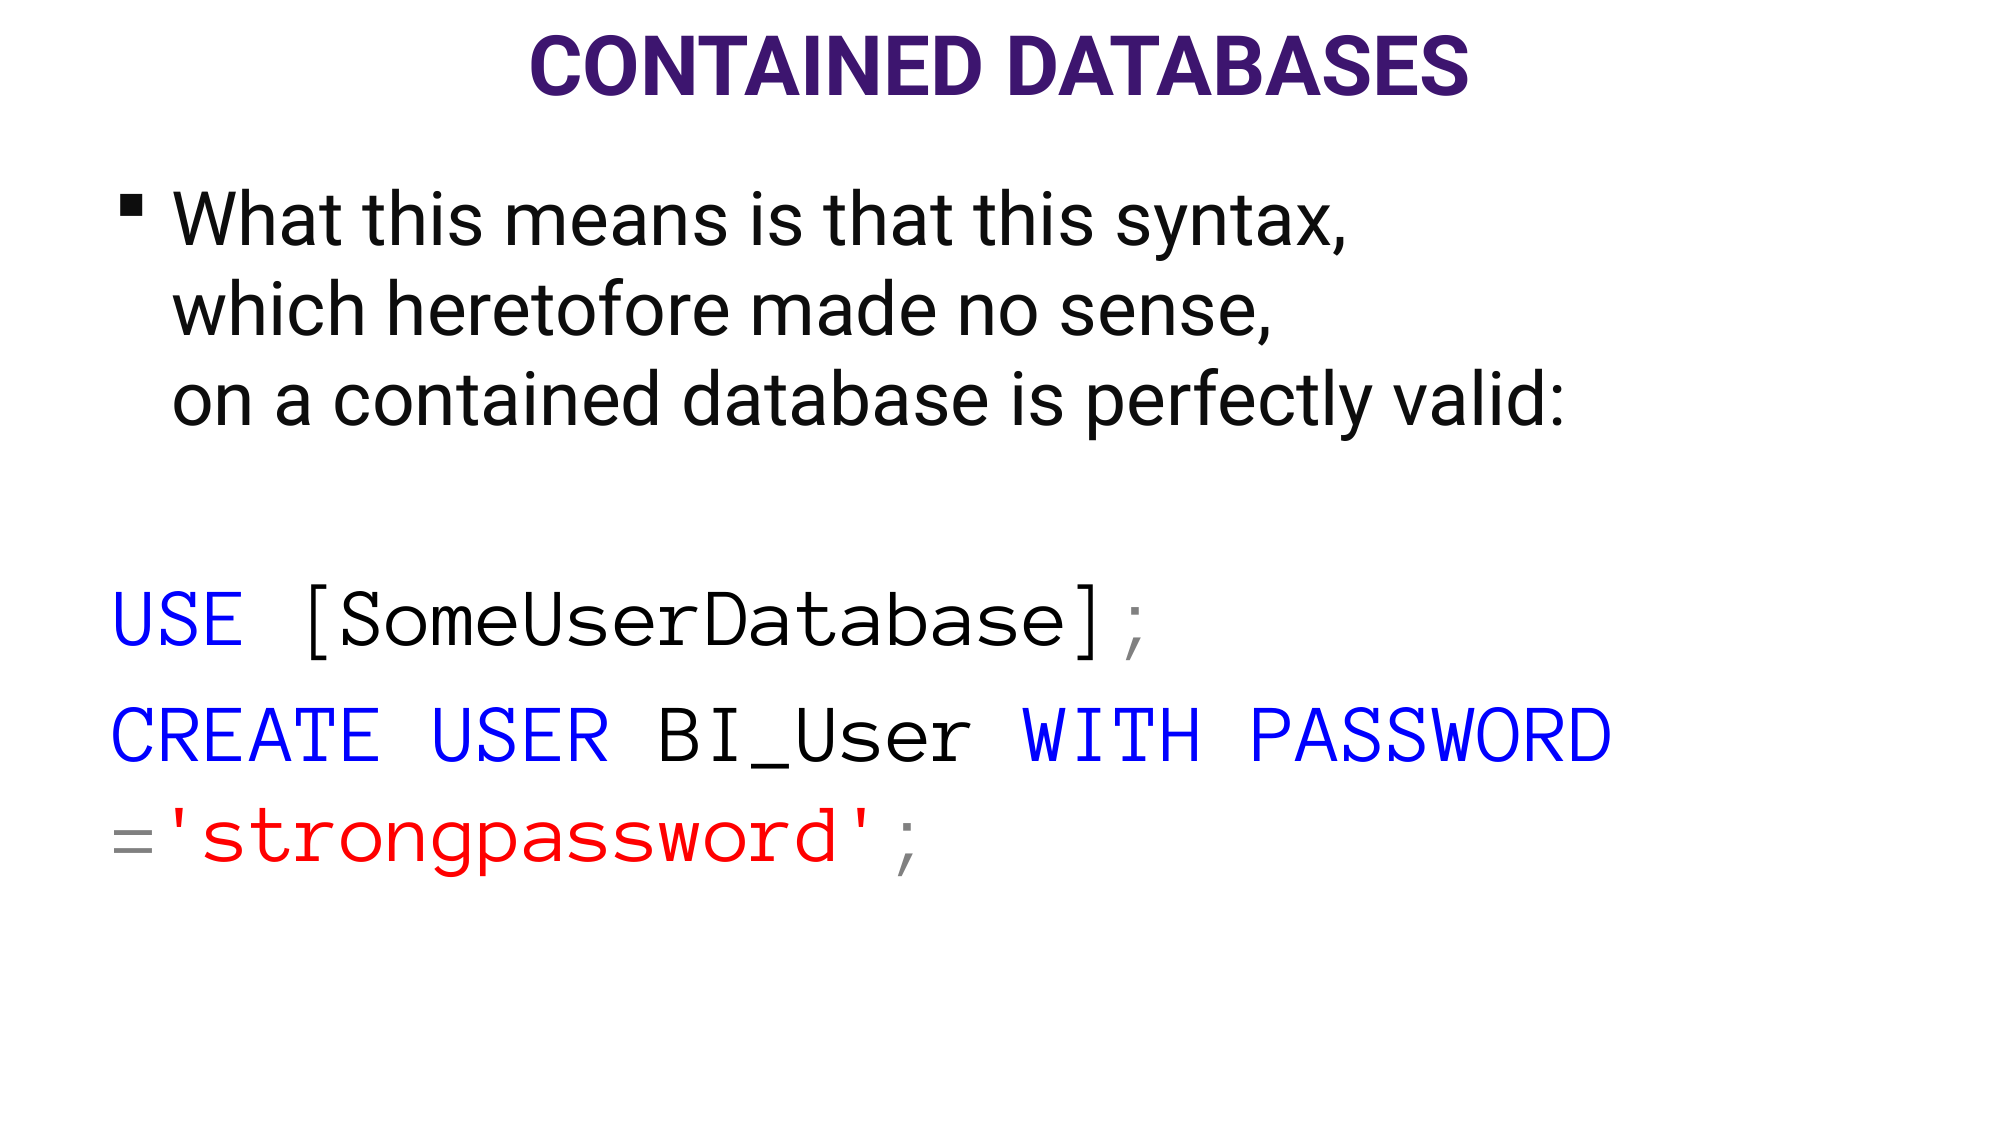

# Contained databases
What this means is that this syntax,
which heretofore made no sense,
on a contained database is perfectly valid:

USE [SomeUserDatabase];
CREATE USER BI_User WITH PASSWORD ='strongpassword';